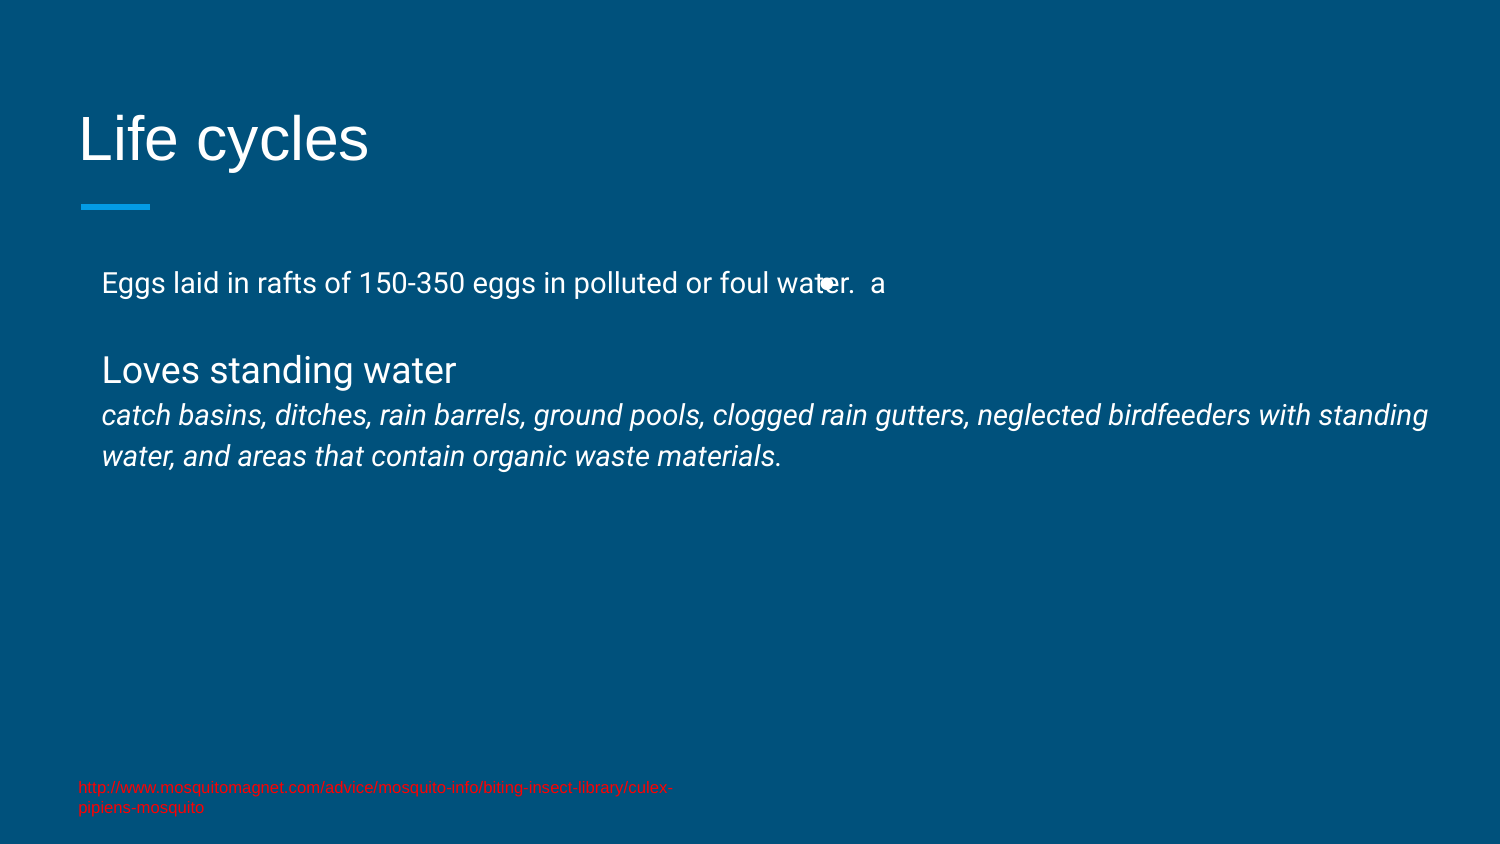

# Life cycles
Eggs laid in rafts of 150-350 eggs in polluted or foul water.

Loves standing water
catch basins, ditches, rain barrels, ground pools, clogged rain gutters, neglected birdfeeders with standing water, and areas that contain organic waste materials.
a
http://www.mosquitomagnet.com/advice/mosquito-info/biting-insect-library/culex-pipiens-mosquito